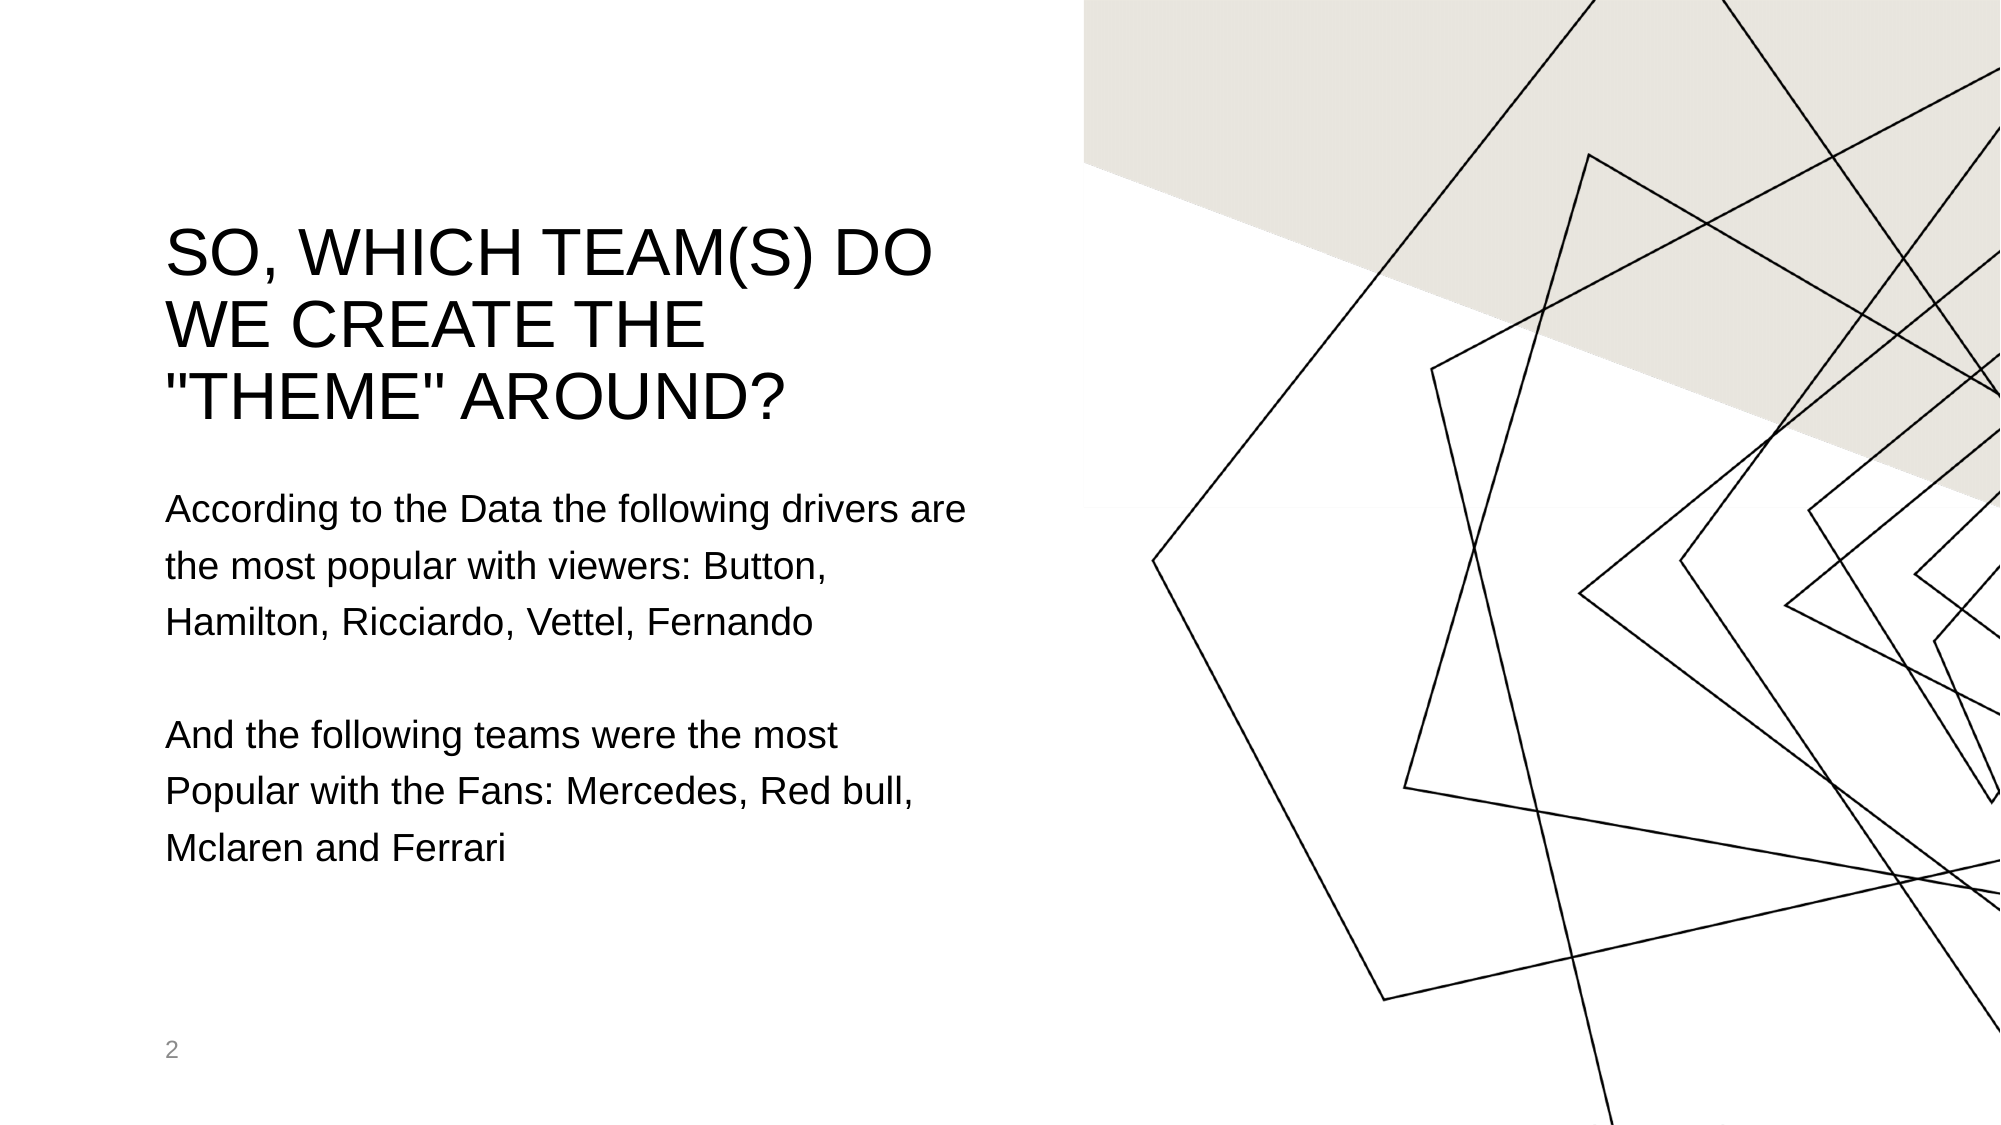

# SO, which team(s) do we create the "theme" around?
According to the Data the following drivers are the most popular with viewers: Button, Hamilton, Ricciardo, Vettel, Fernando
And the following teams were the most Popular with the Fans: Mercedes, Red bull, Mclaren and Ferrari

2